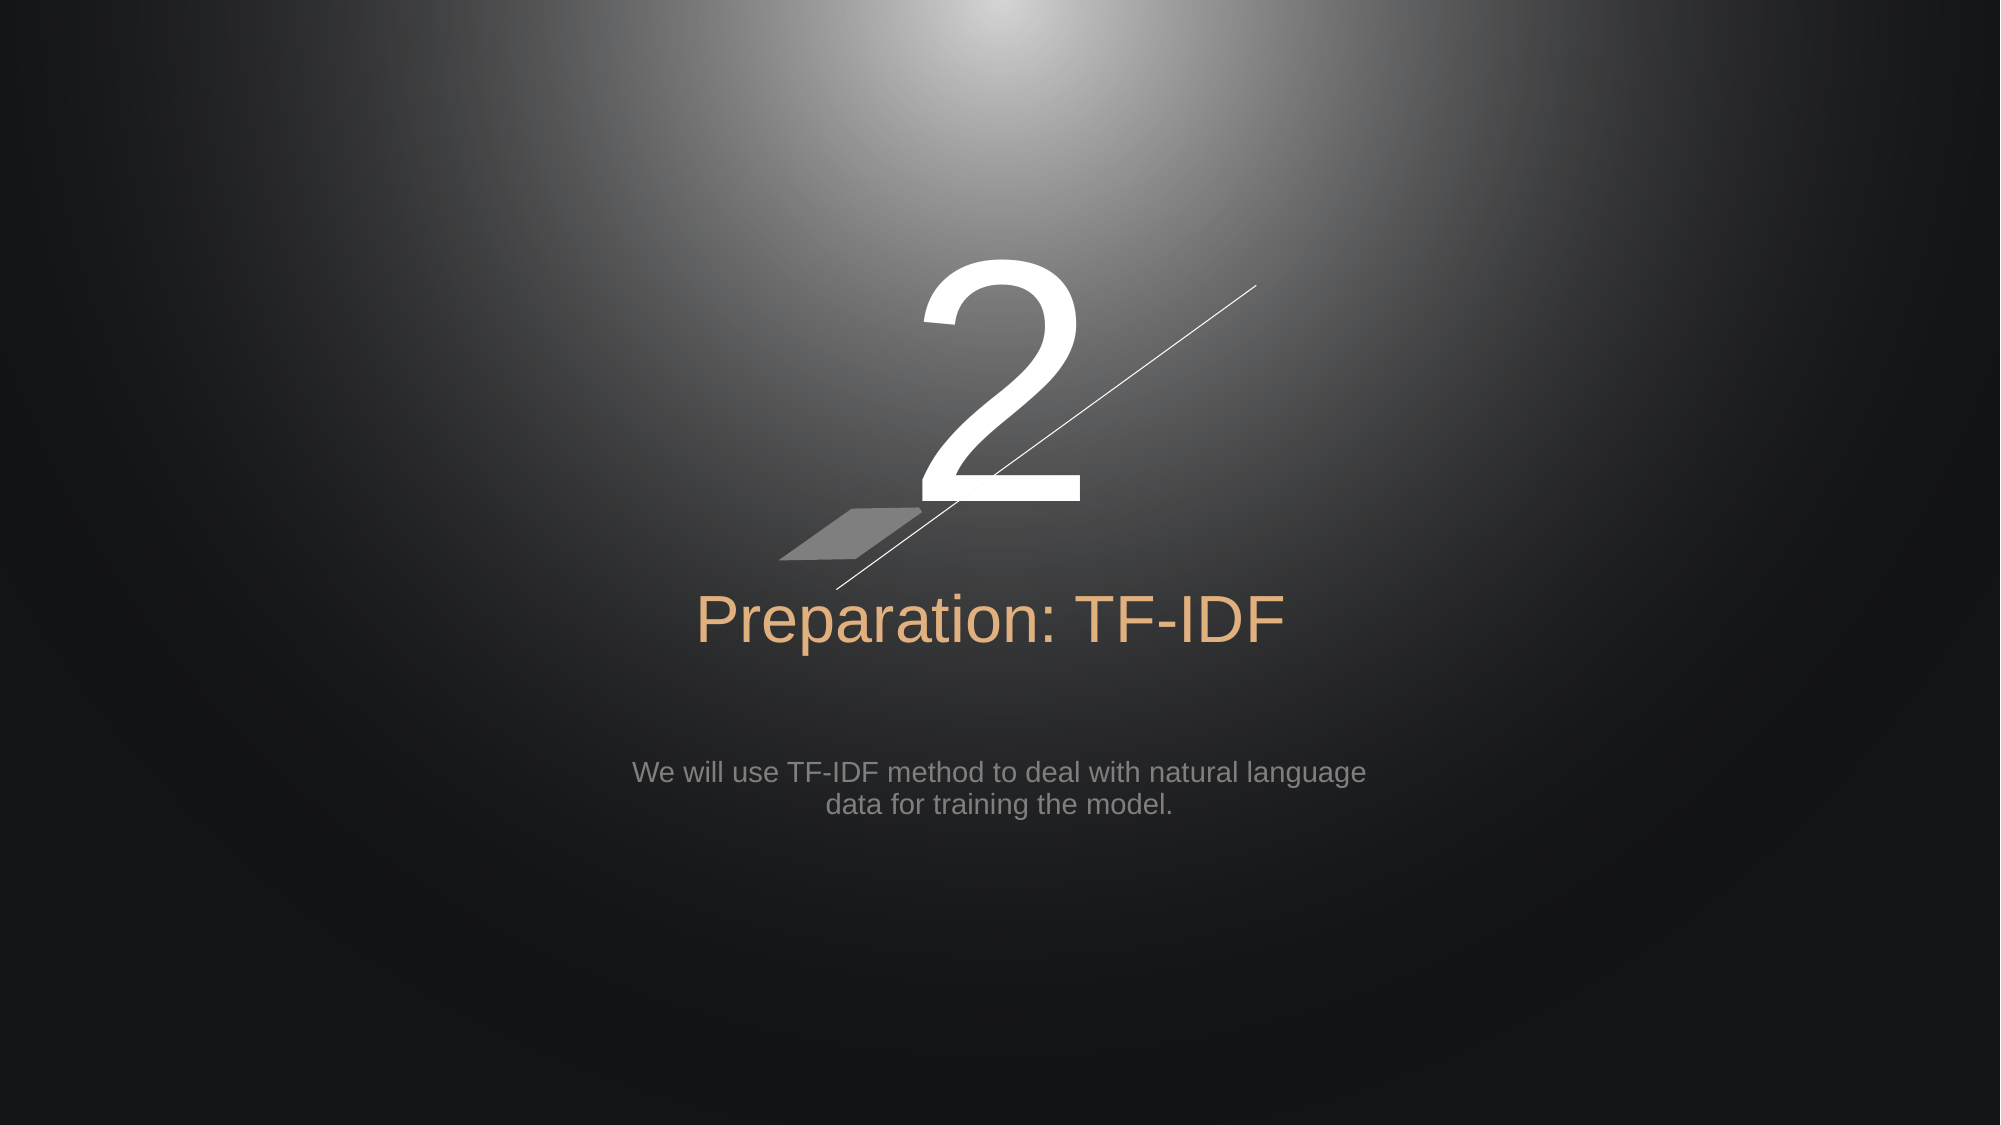

2

Preparation: TF-IDF

We will use TF-IDF method to deal with natural language data for training the model.